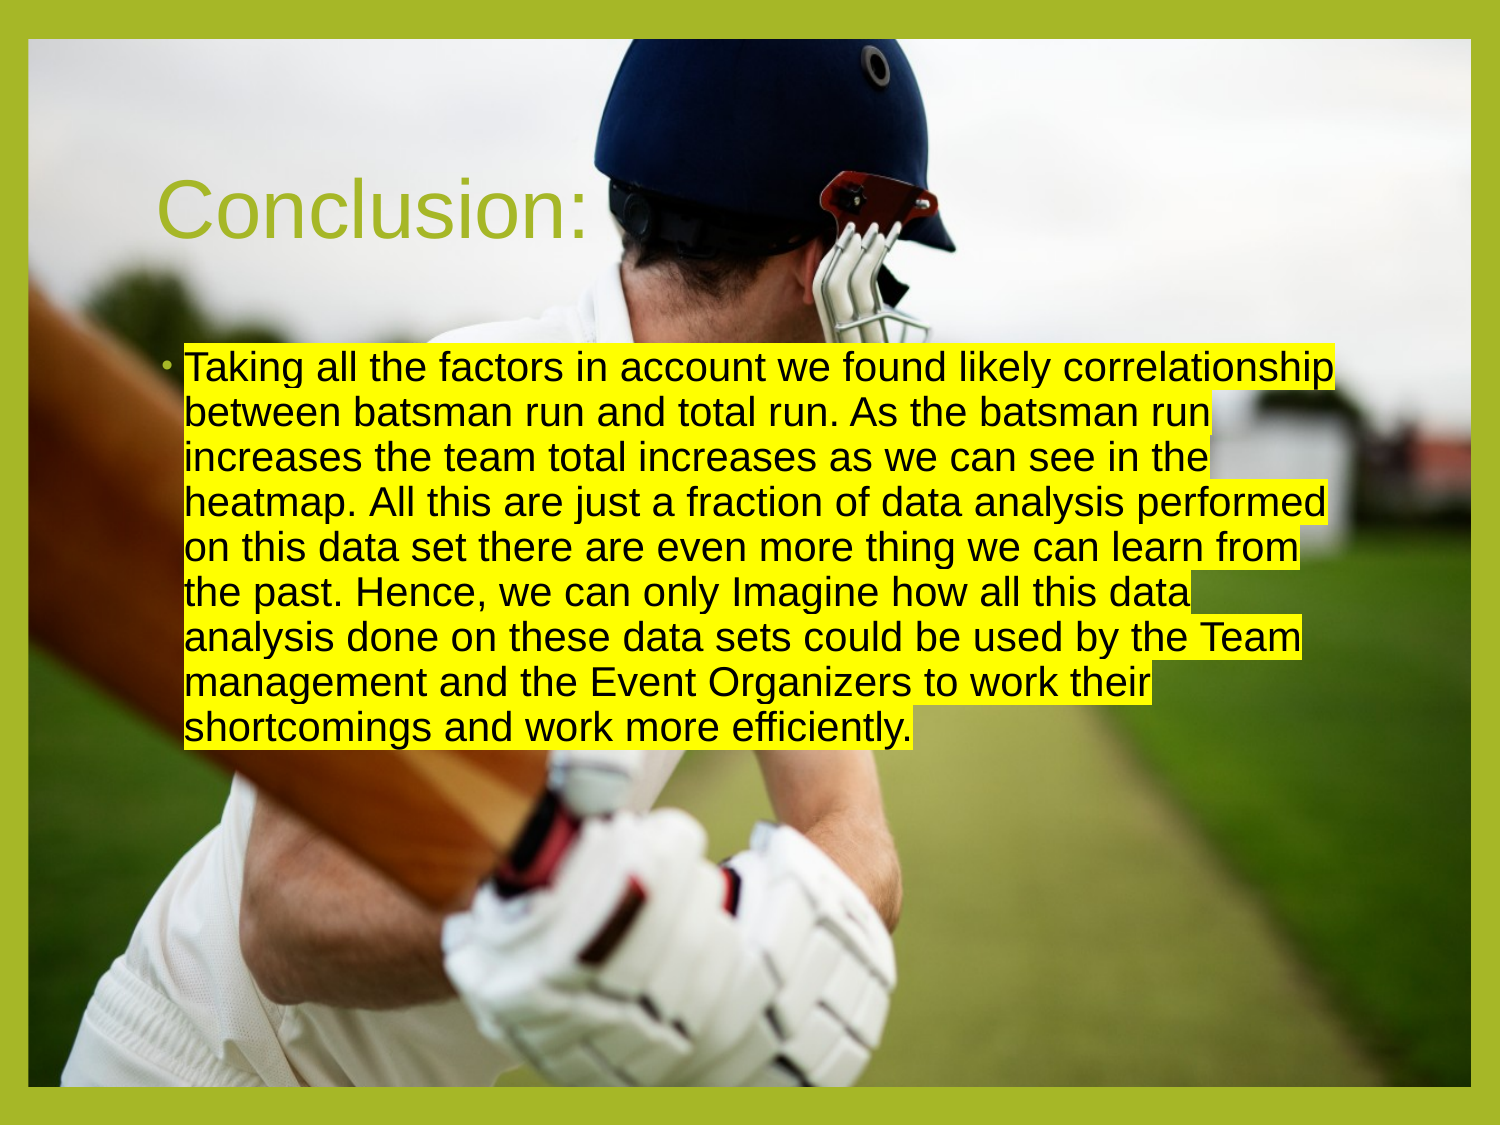

# Conclusion:
Taking all the factors in account we found likely correlationship between batsman run and total run. As the batsman run increases the team total increases as we can see in the heatmap. All this are just a fraction of data analysis performed on this data set there are even more thing we can learn from the past. Hence, we can only Imagine how all this data analysis done on these data sets could be used by the Team management and the Event Organizers to work their shortcomings and work more efficiently.